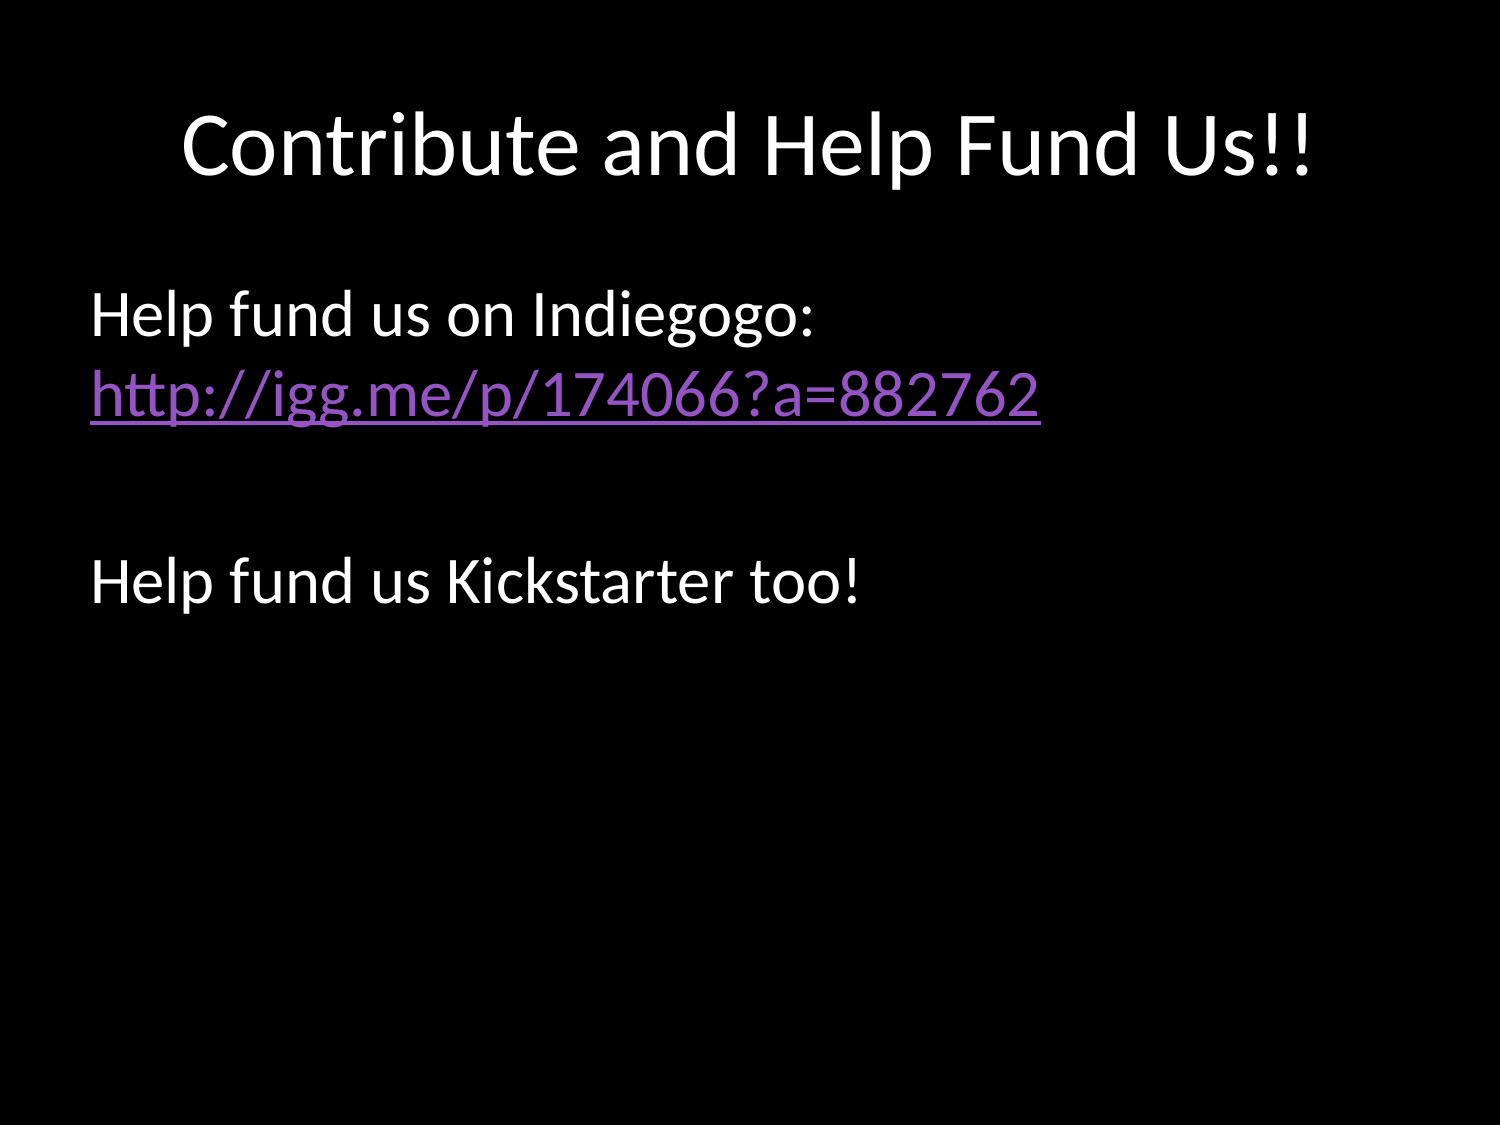

# Contribute and Help Fund Us!!
Help fund us on Indiegogo:  http://igg.me/p/174066?a=882762

Help fund us Kickstarter too!